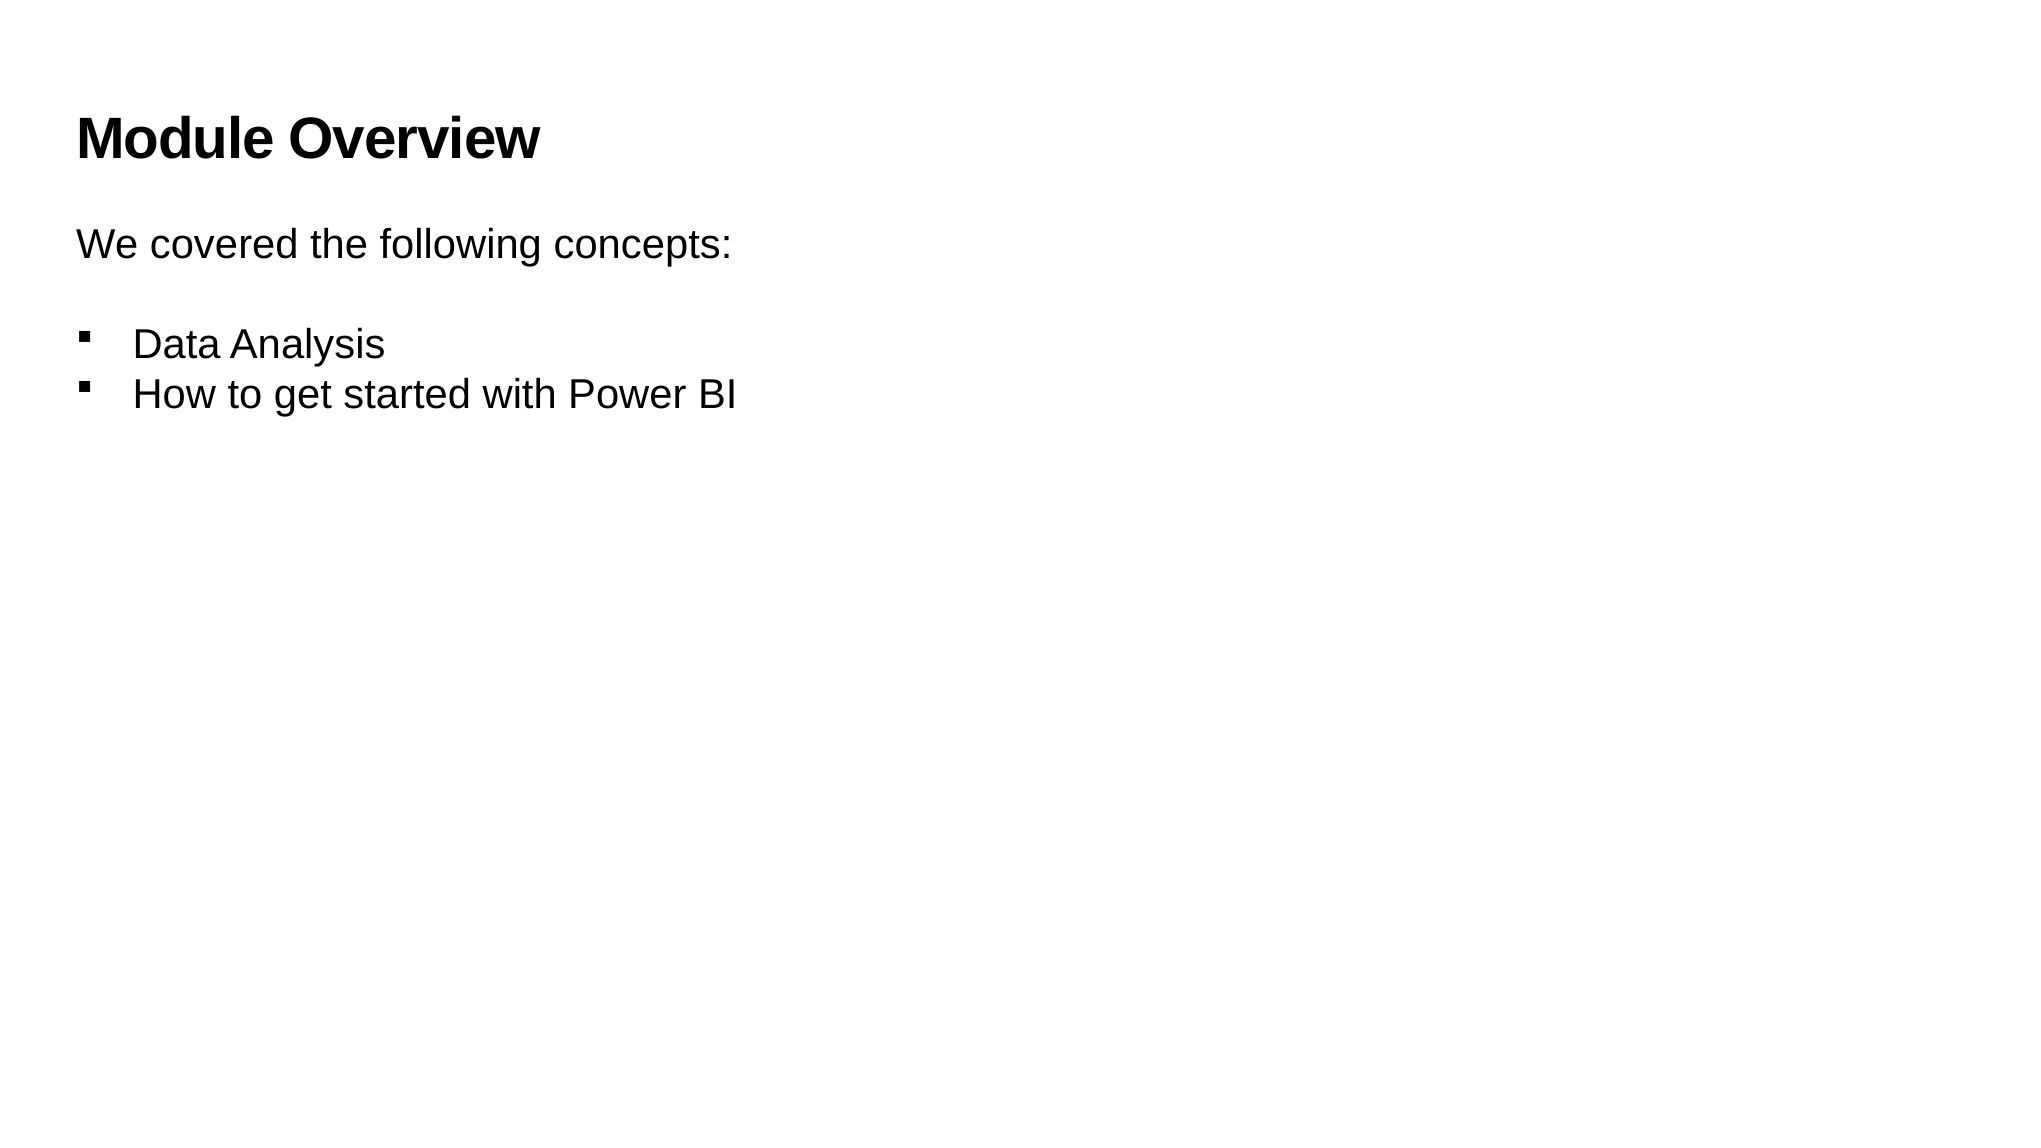

# Module Overview
We covered the following concepts:

Data Analysis
How to get started with Power BI